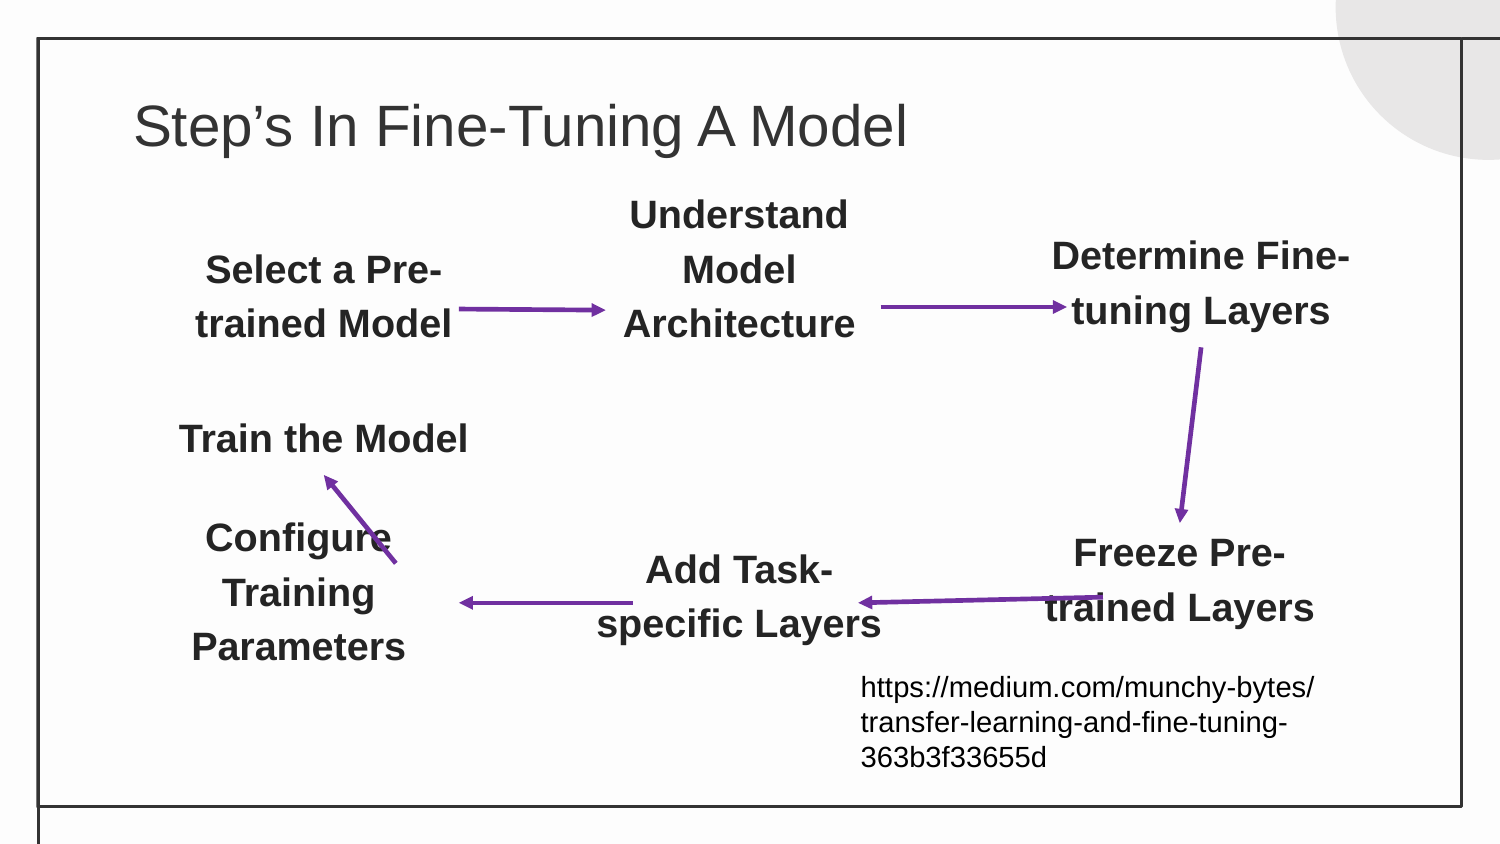

# Step’s In Fine-Tuning A Model
Determine Fine-tuning Layers
Select a Pre-trained Model
Understand Model Architecture
Train the Model
Freeze Pre-trained Layers
Add Task-specific Layers
Configure Training Parameters
https://medium.com/munchy-bytes/transfer-learning-and-fine-tuning-363b3f33655d